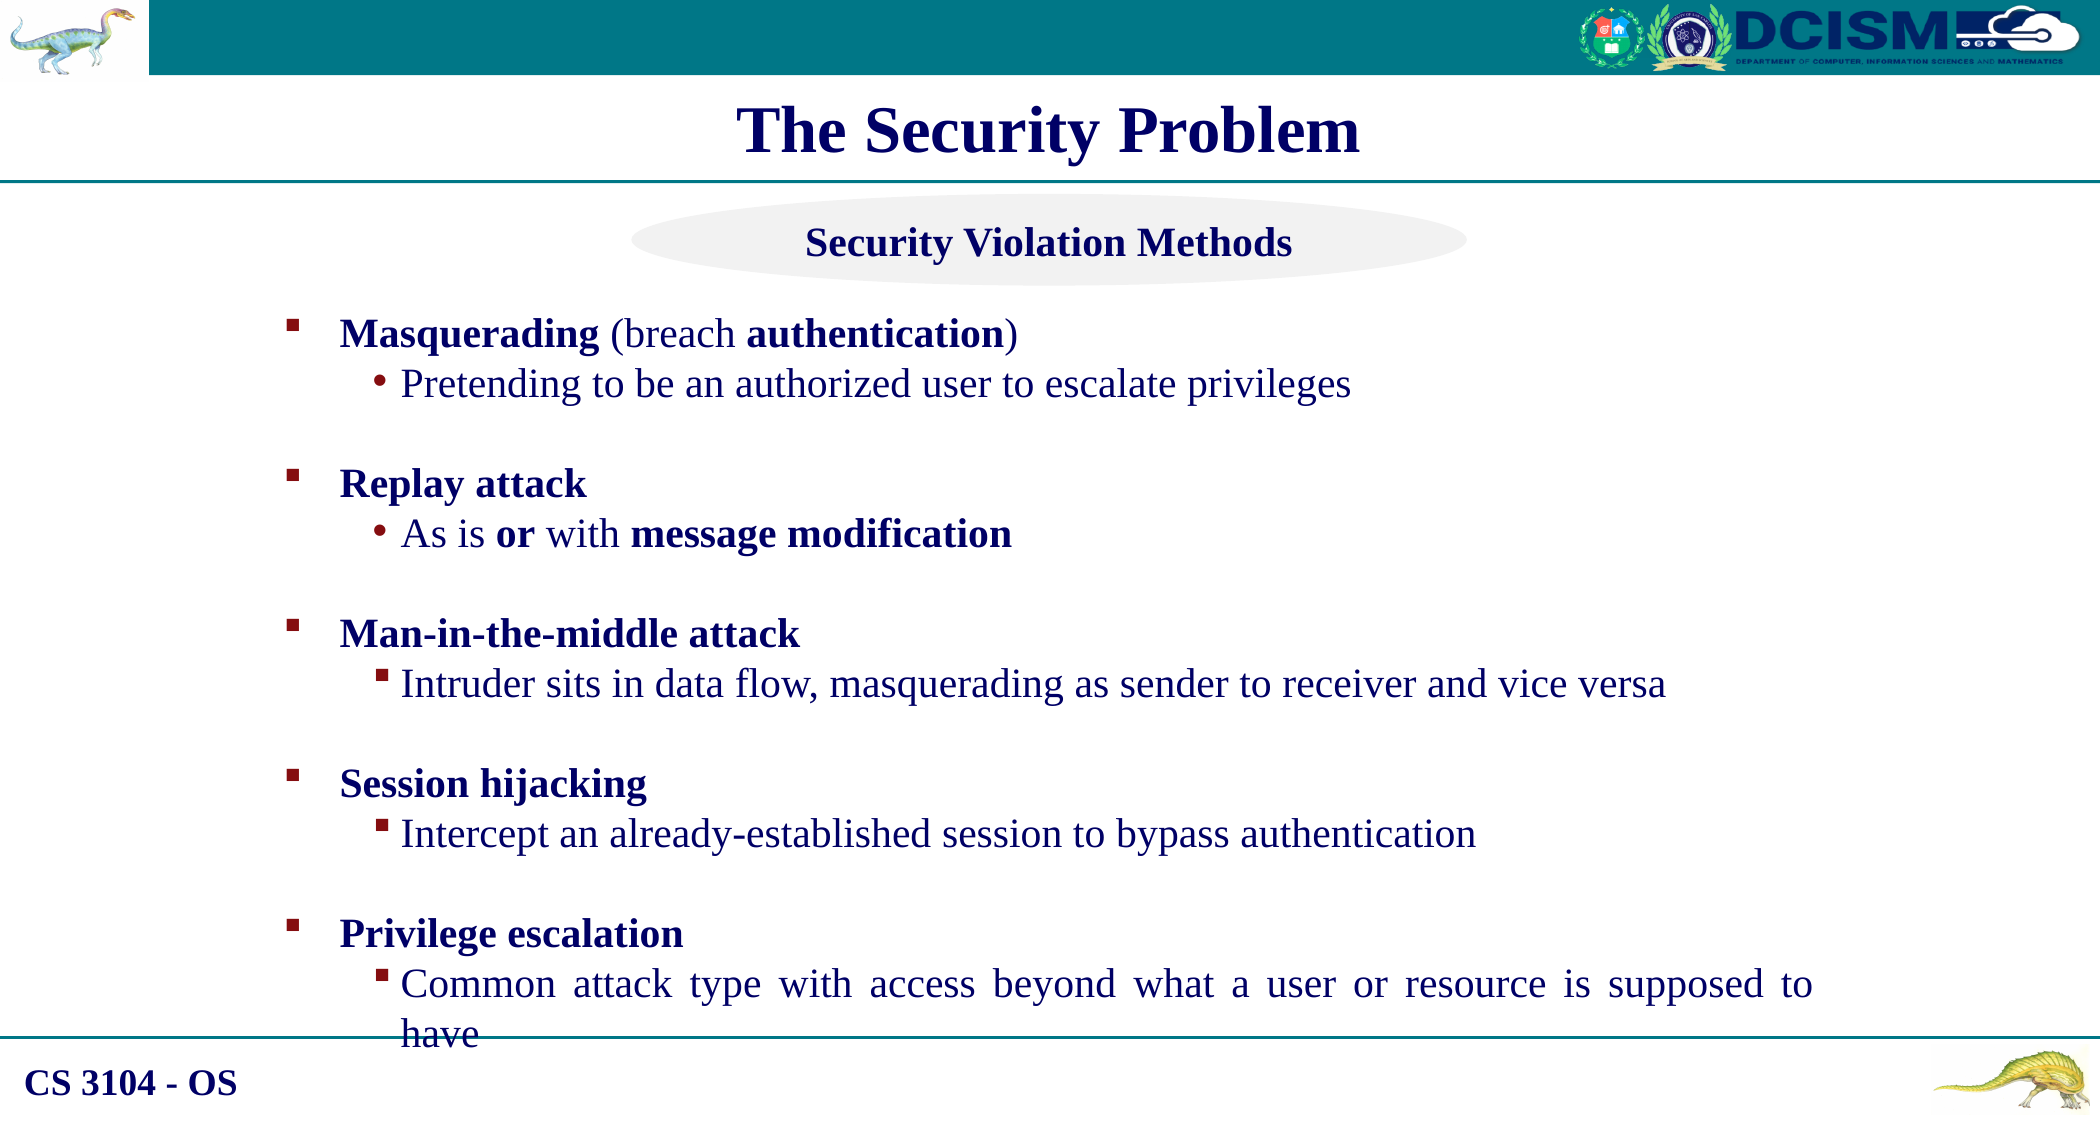

The Security Problem
Security Violation Methods
Masquerading (breach authentication)
Pretending to be an authorized user to escalate privileges

Replay attack
As is or with message modification

Man-in-the-middle attack
Intruder sits in data flow, masquerading as sender to receiver and vice versa

Session hijacking
Intercept an already-established session to bypass authentication

Privilege escalation
Common attack type with access beyond what a user or resource is supposed to have